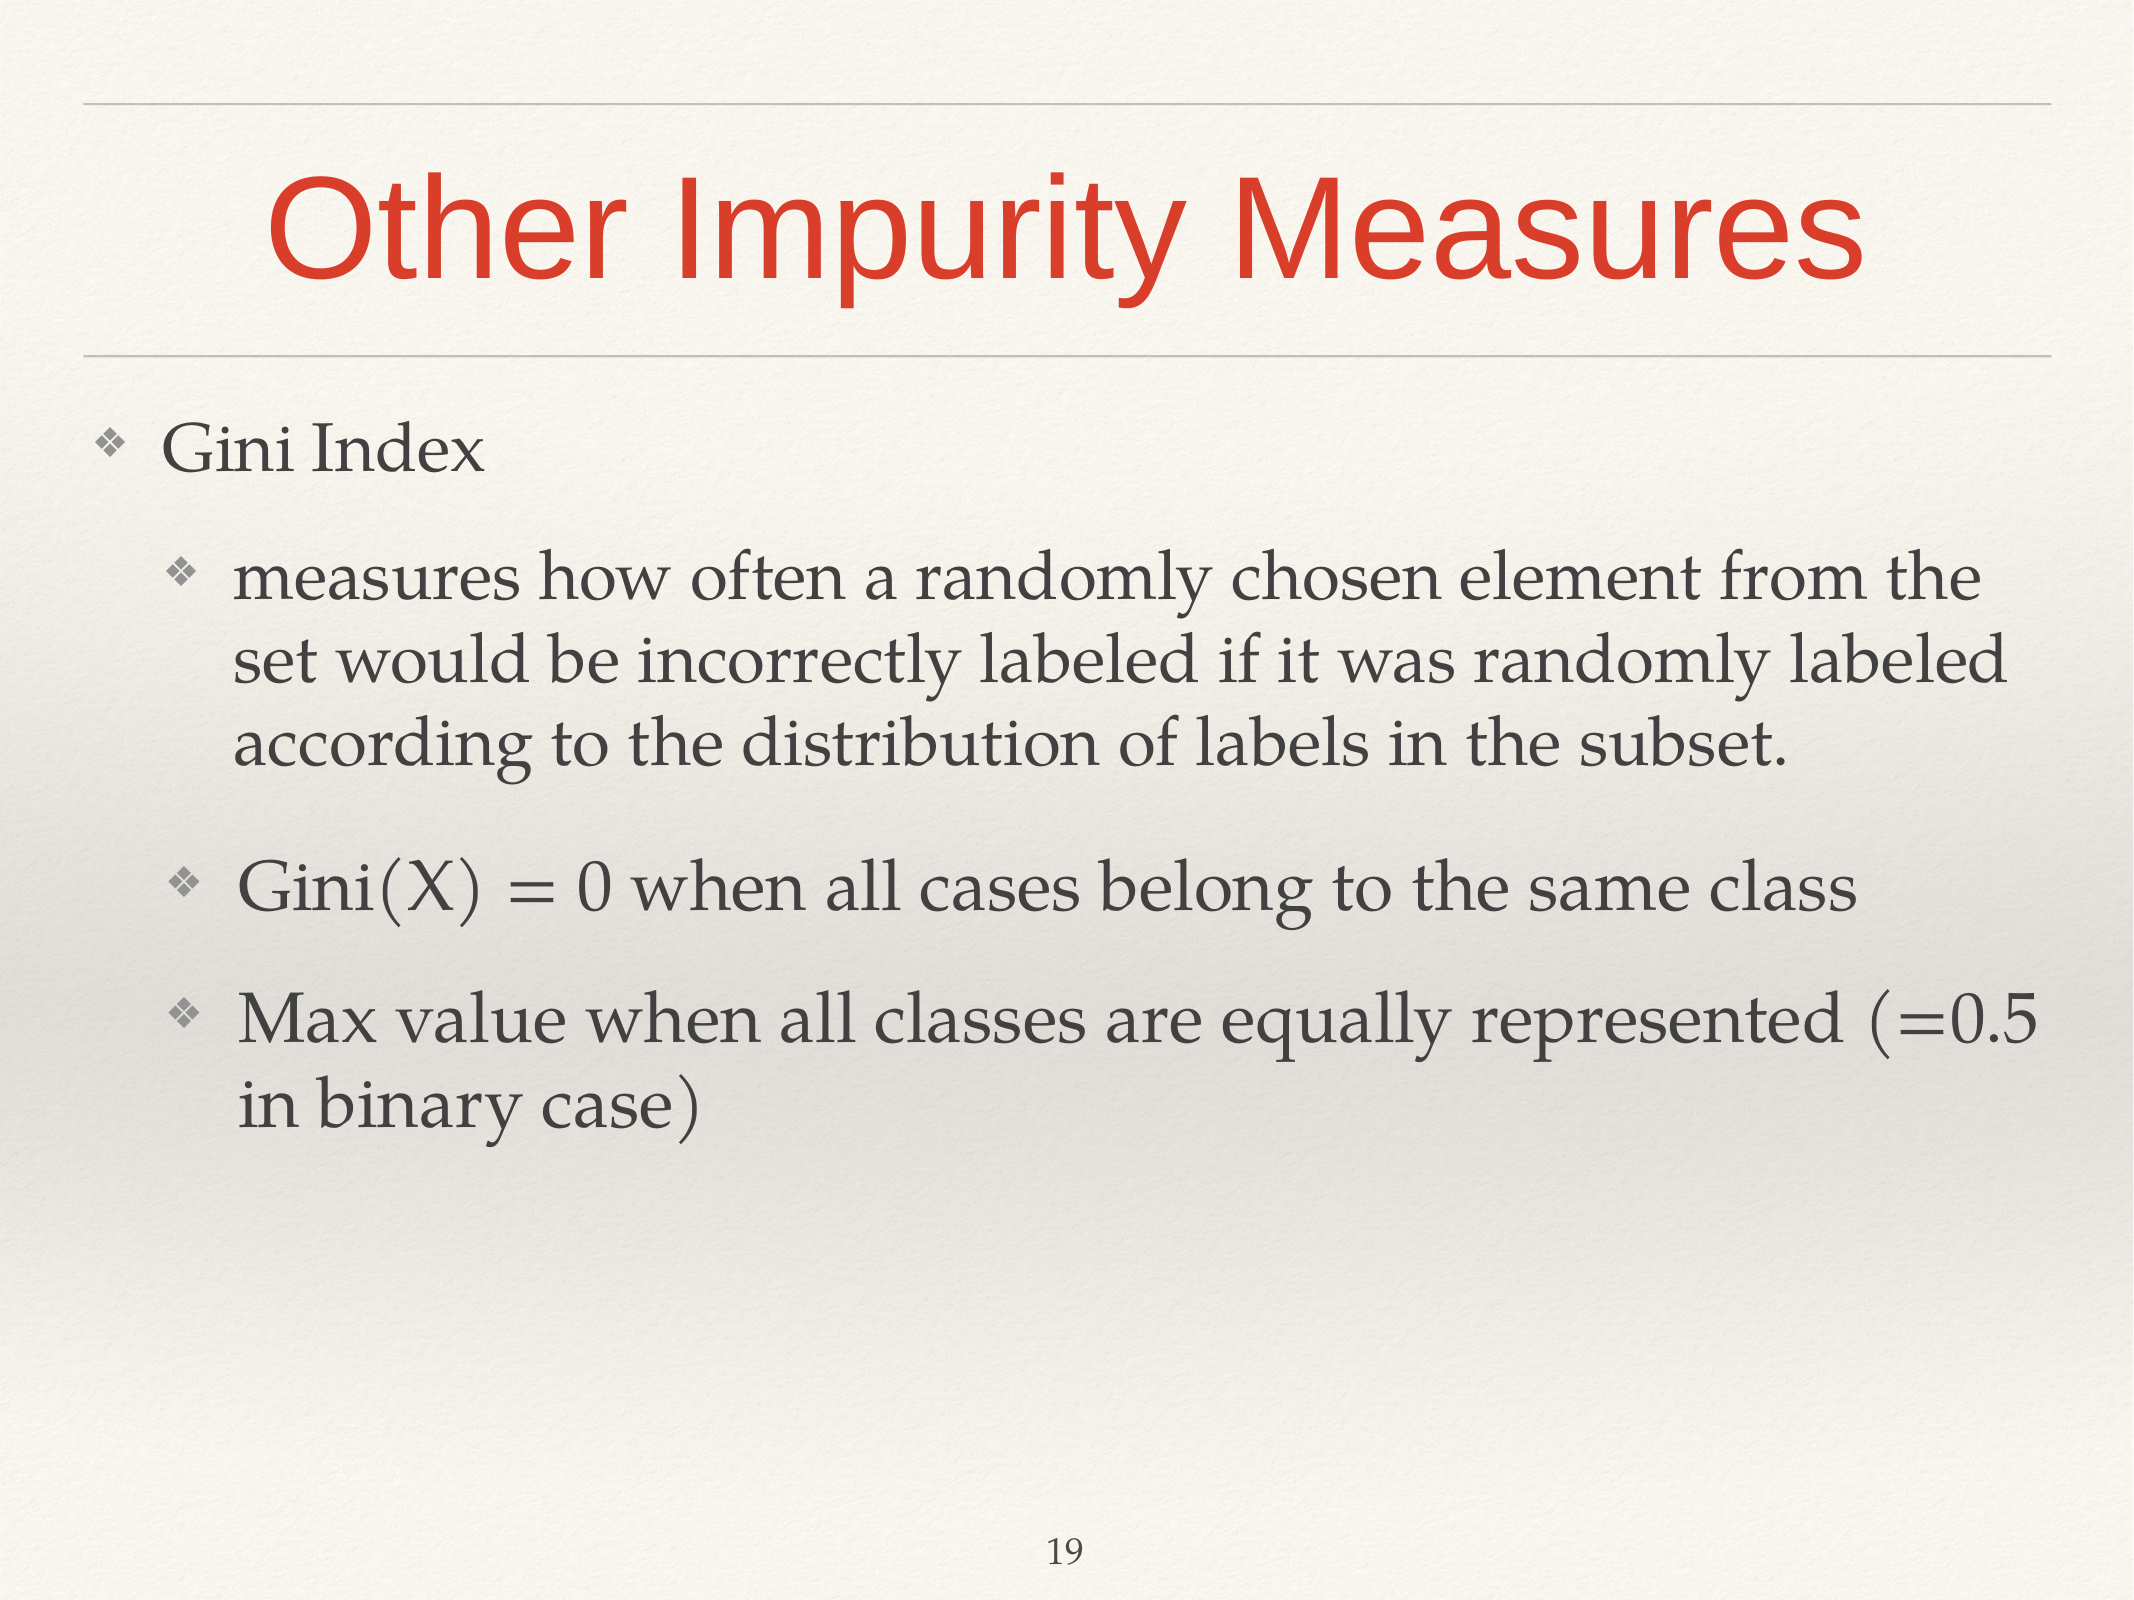

# Other Impurity Measures
Gini Index
measures how often a randomly chosen element from the set would be incorrectly labeled if it was randomly labeled according to the distribution of labels in the subset.
Gini(X) = 0 when all cases belong to the same class
Max value when all classes are equally represented (=0.5 in binary case)
19